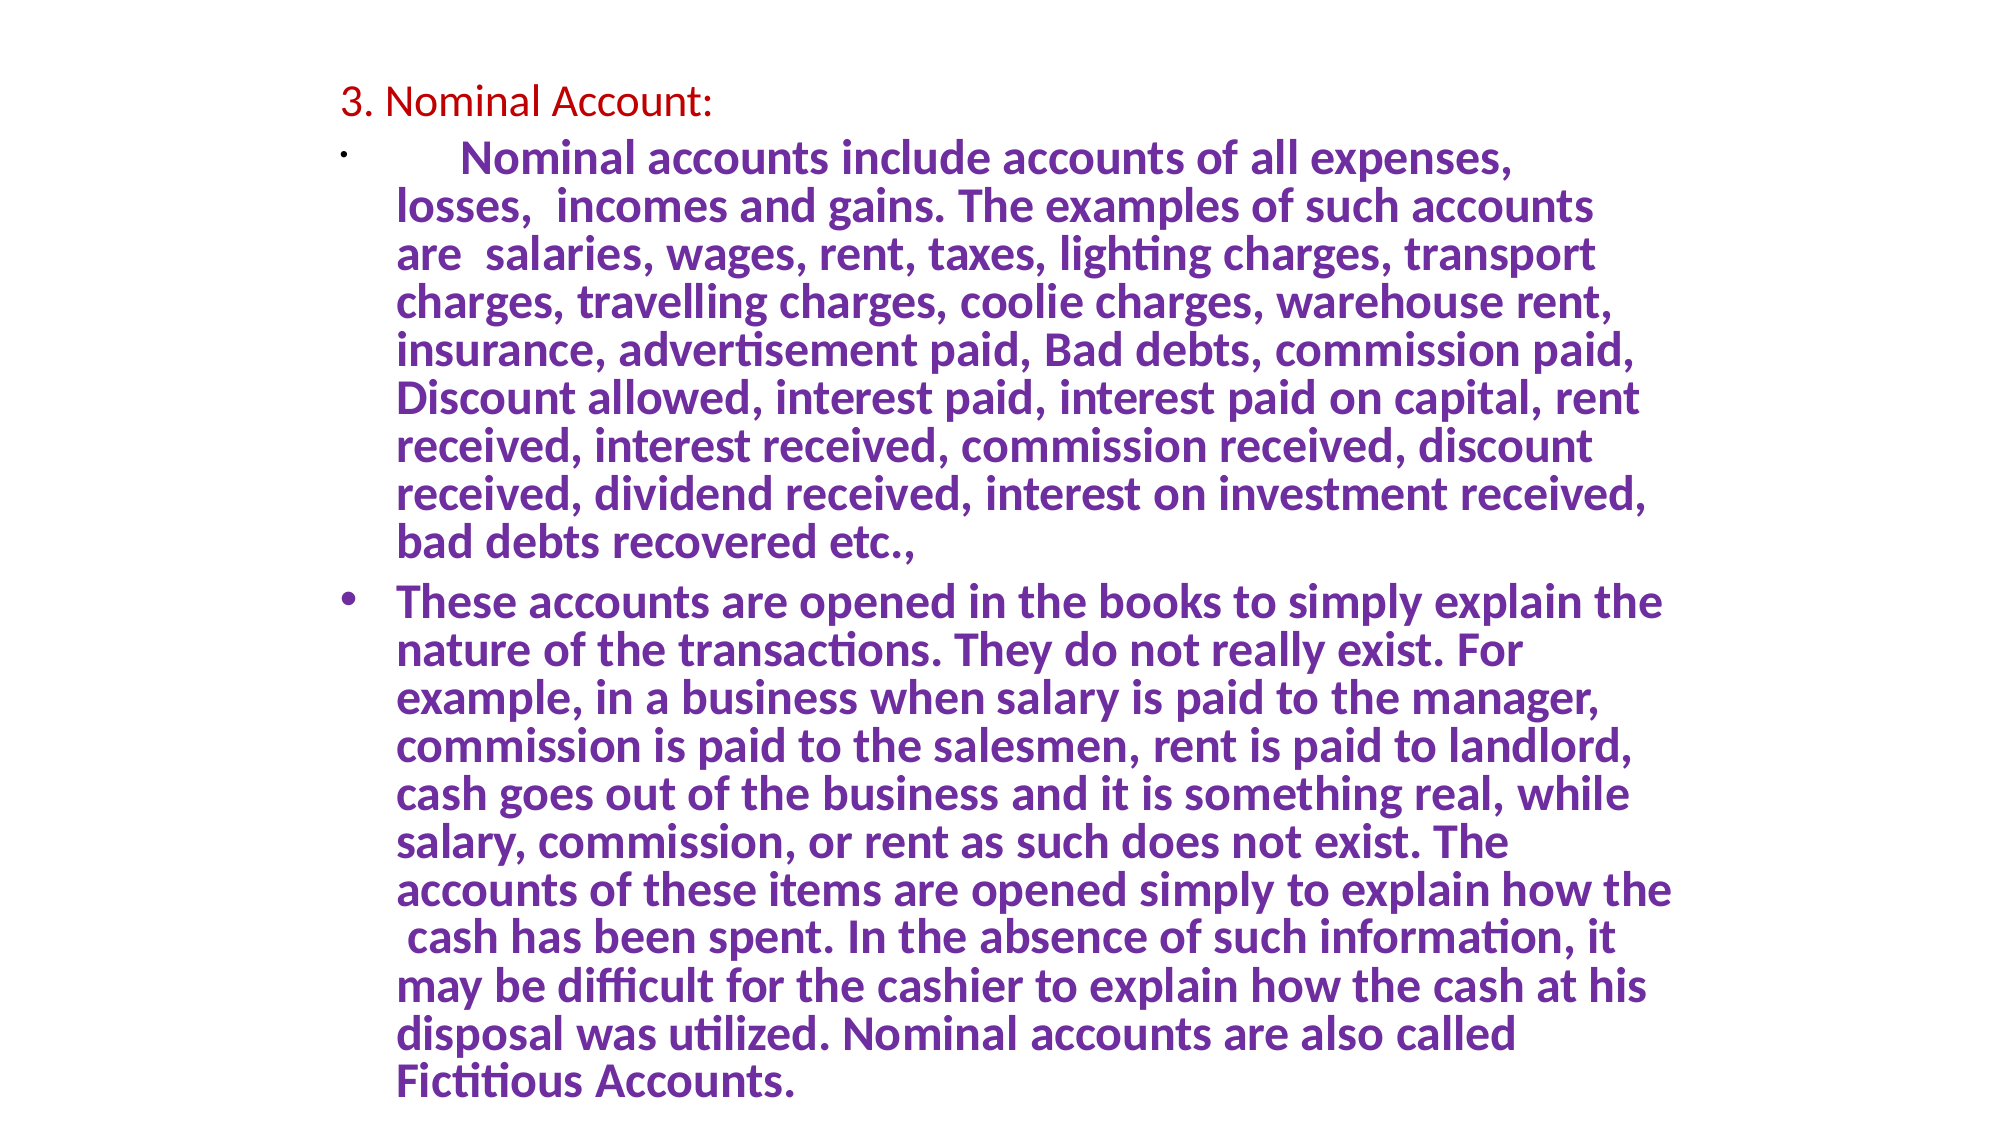

# 3. Nominal Account:
	Nominal accounts include accounts of all expenses, losses,  incomes and gains. The examples of such accounts are  salaries, wages, rent, taxes, lighting charges, transport  charges, travelling charges, coolie charges, warehouse rent,  insurance, advertisement paid, Bad debts, commission paid,  Discount allowed, interest paid, interest paid on capital, rent  received, interest received, commission received, discount  received, dividend received, interest on investment received,  bad debts recovered etc.,
These accounts are opened in the books to simply explain the  nature of the transactions. They do not really exist. For  example, in a business when salary is paid to the manager,  commission is paid to the salesmen, rent is paid to landlord,  cash goes out of the business and it is something real, while  salary, commission, or rent as such does not exist. The  accounts of these items are opened simply to explain how the  cash has been spent. In the absence of such information, it  may be difficult for the cashier to explain how the cash at his  disposal was utilized. Nominal accounts are also called  Fictitious Accounts.